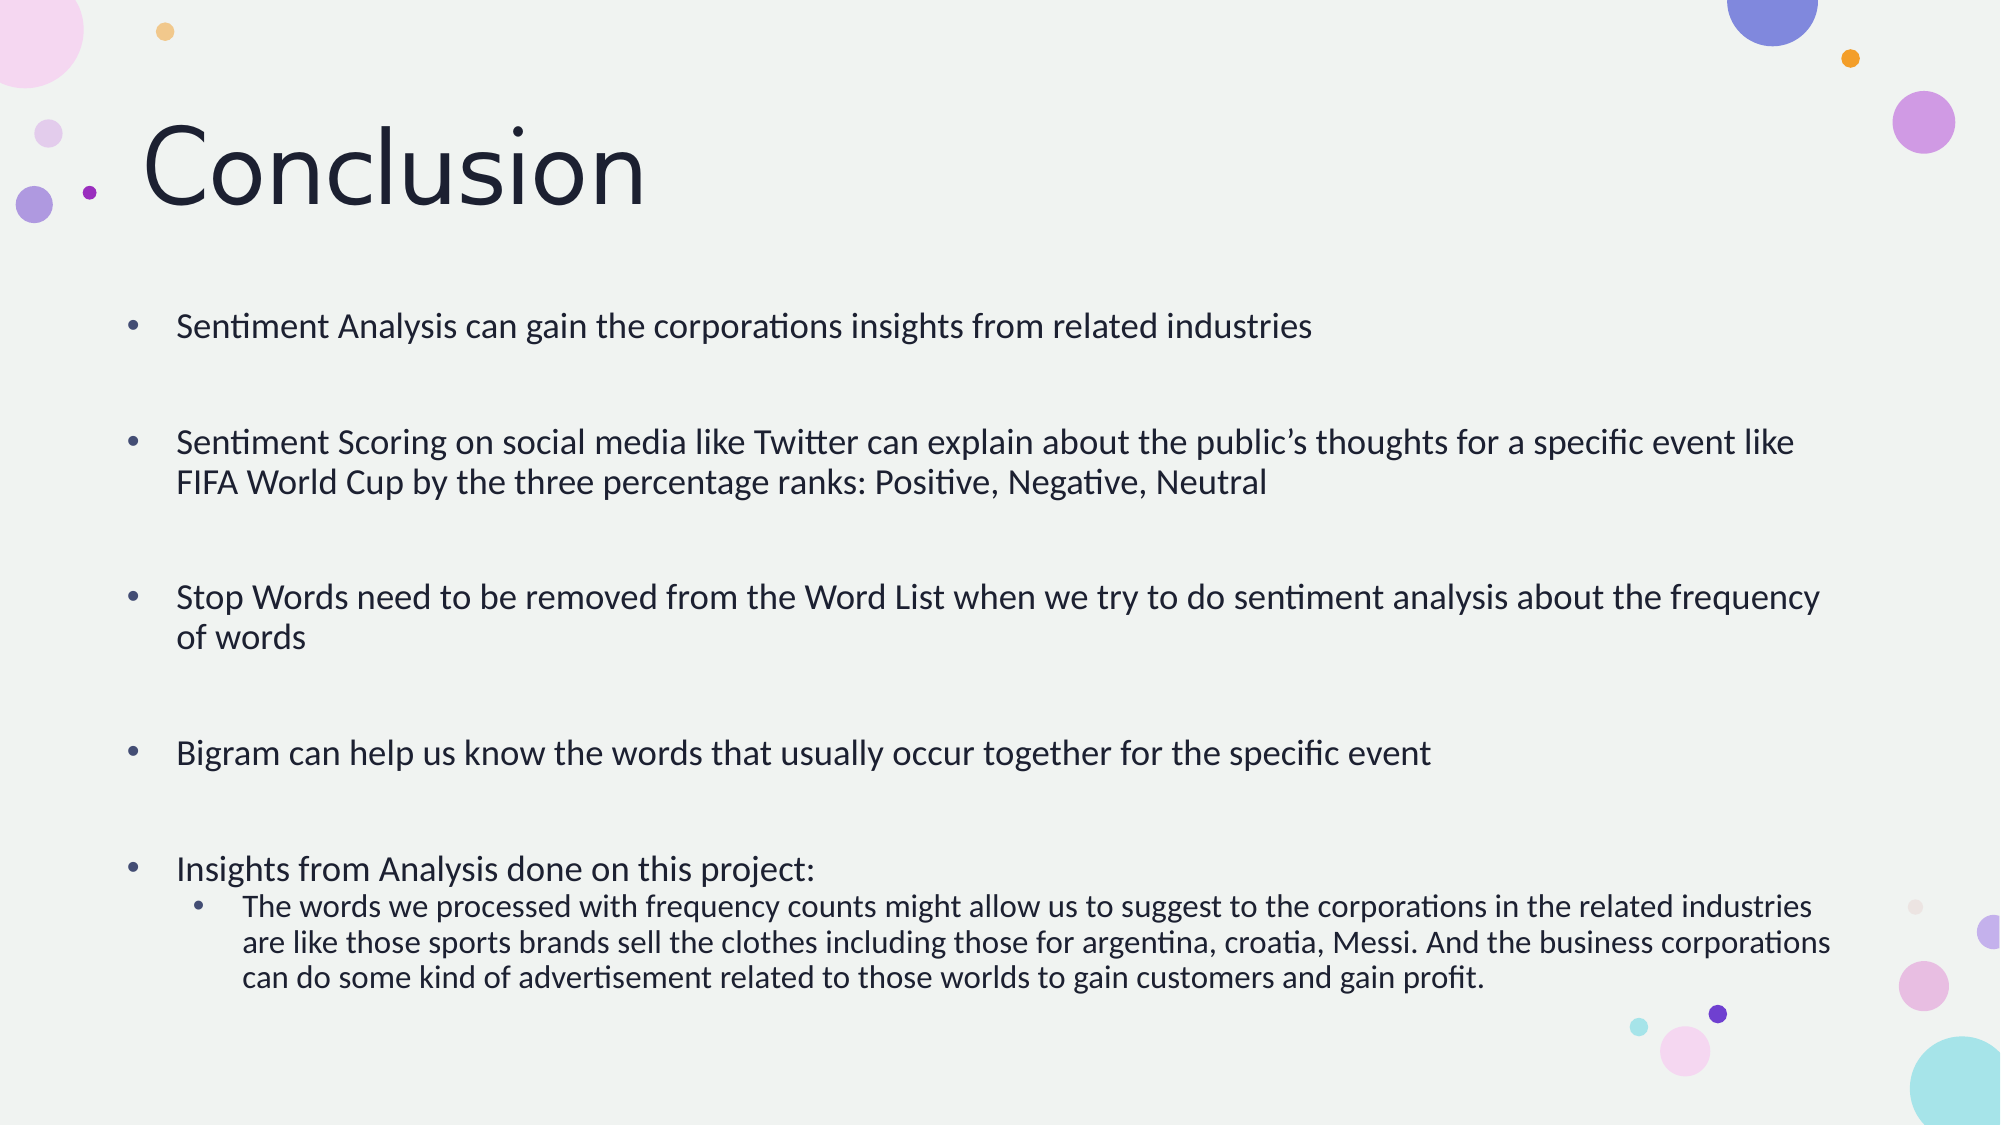

# Conclusion
Sentiment Analysis can gain the corporations insights from related industries

Sentiment Scoring on social media like Twitter can explain about the public’s thoughts for a specific event like FIFA World Cup by the three percentage ranks: Positive, Negative, Neutral

Stop Words need to be removed from the Word List when we try to do sentiment analysis about the frequency of words

Bigram can help us know the words that usually occur together for the specific event

Insights from Analysis done on this project:
The words we processed with frequency counts might allow us to suggest to the corporations in the related industries are like those sports brands sell the clothes including those for argentina, croatia, Messi. And the business corporations can do some kind of advertisement related to those worlds to gain customers and gain profit.